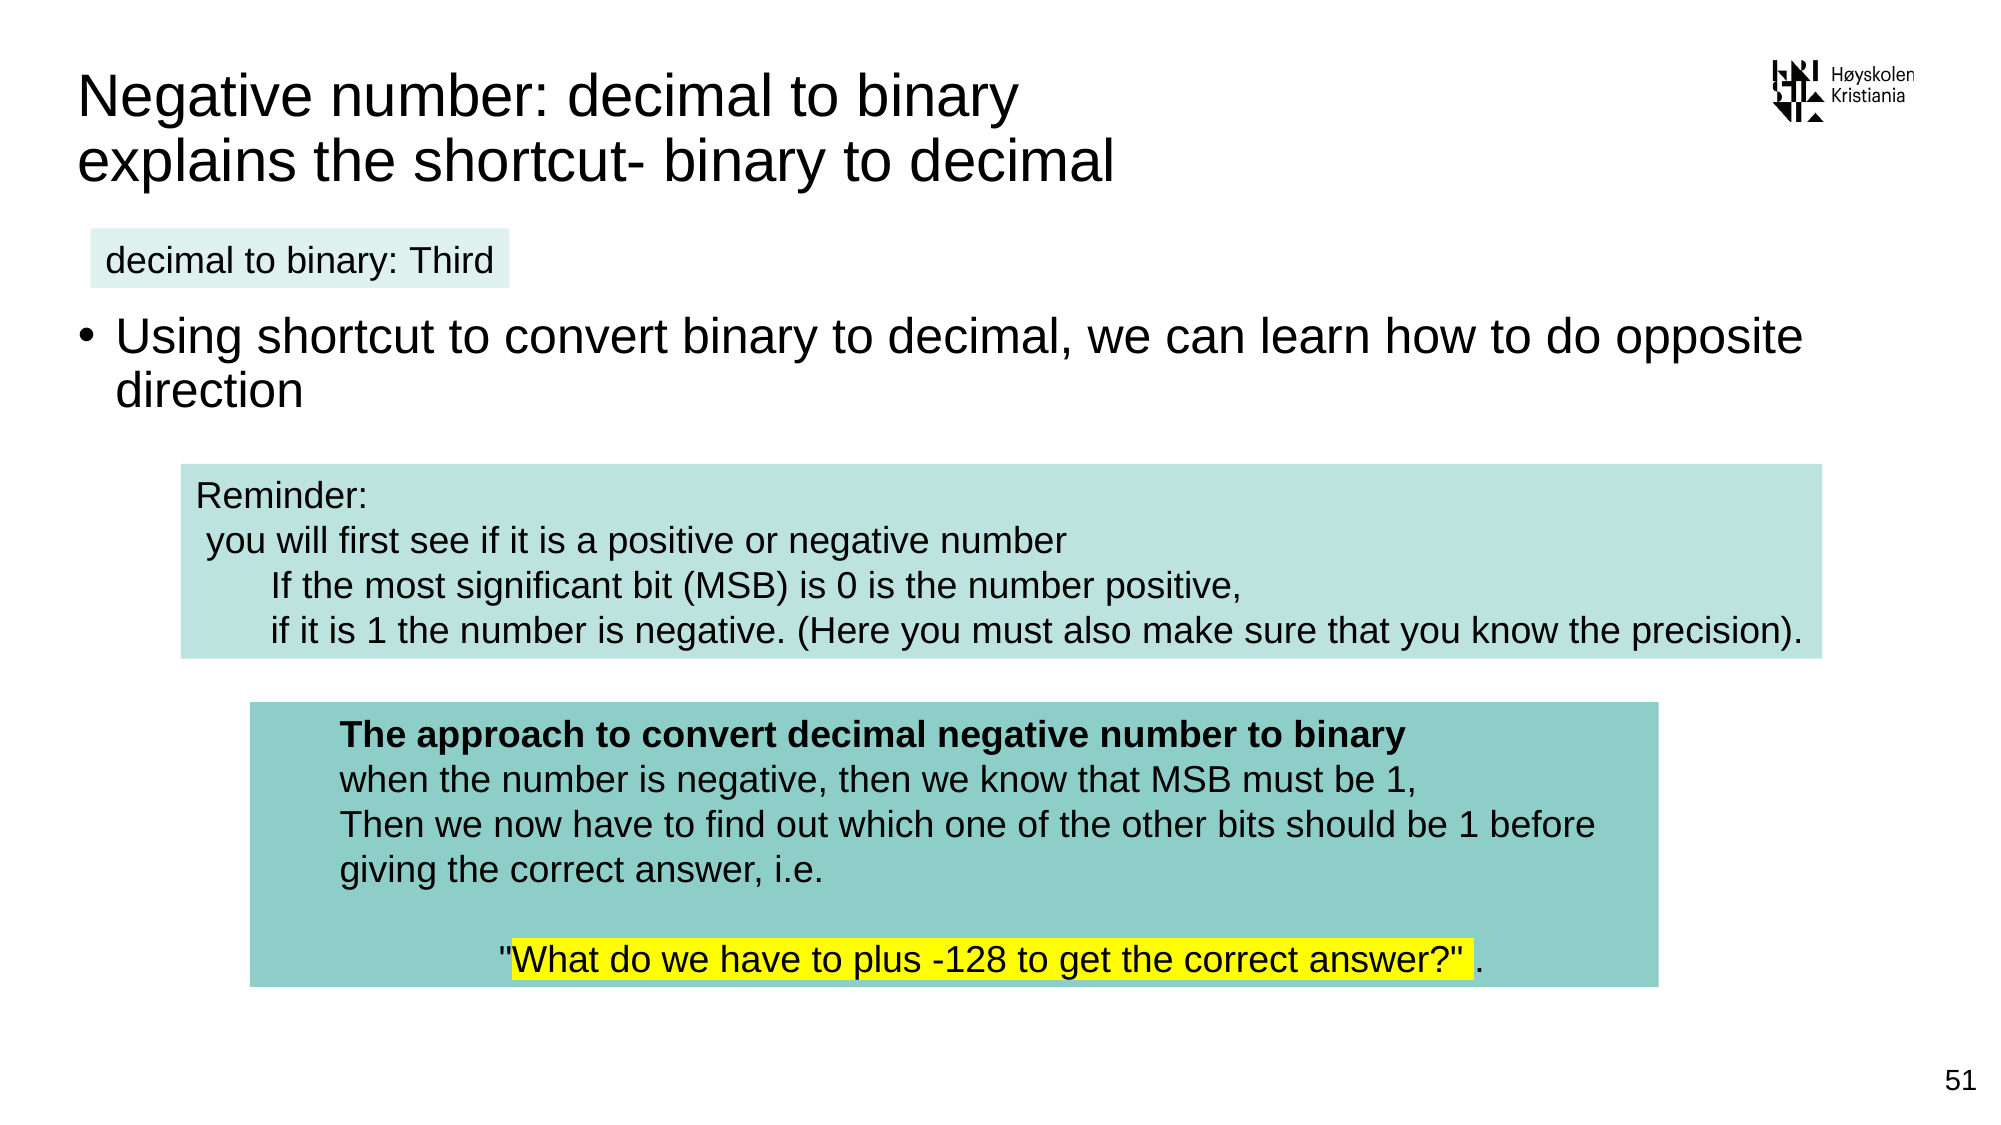

# Negative number: decimal to binary explains the shortcut- binary to decimal
decimal to binary: Third
Using shortcut to convert binary to decimal, we can learn how to do opposite direction

Reminder:
 you will first see if it is a positive or negative number
If the most significant bit (MSB) is 0 is the number positive,
if it is 1 the number is negative. (Here you must also make sure that you know the precision).
The approach to convert decimal negative number to binary
when the number is negative, then we know that MSB must be 1,
Then we now have to find out which one of the other bits should be 1 before giving the correct answer, i.e.

"What do we have to plus -128 to get the correct answer?" .